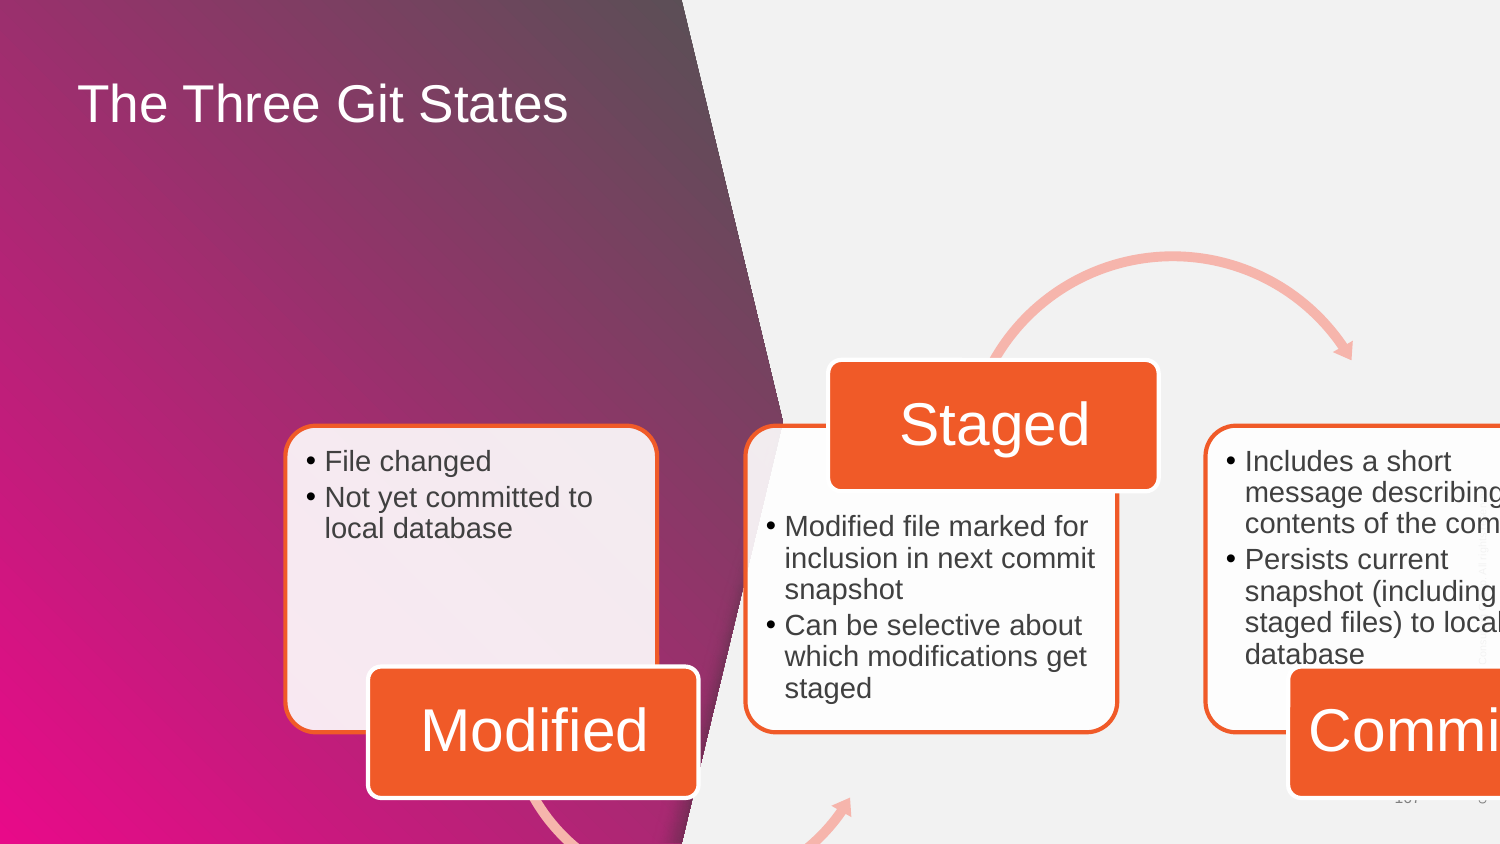

# The Three Git States
File changed
Not yet committed to local database
Modified
Modified file marked for inclusion in next commit snapshot
Can be selective about which modifications get staged
Staged
Includes a short message describing contents of the commit
Persists current snapshot (including staged files) to local database
Committed